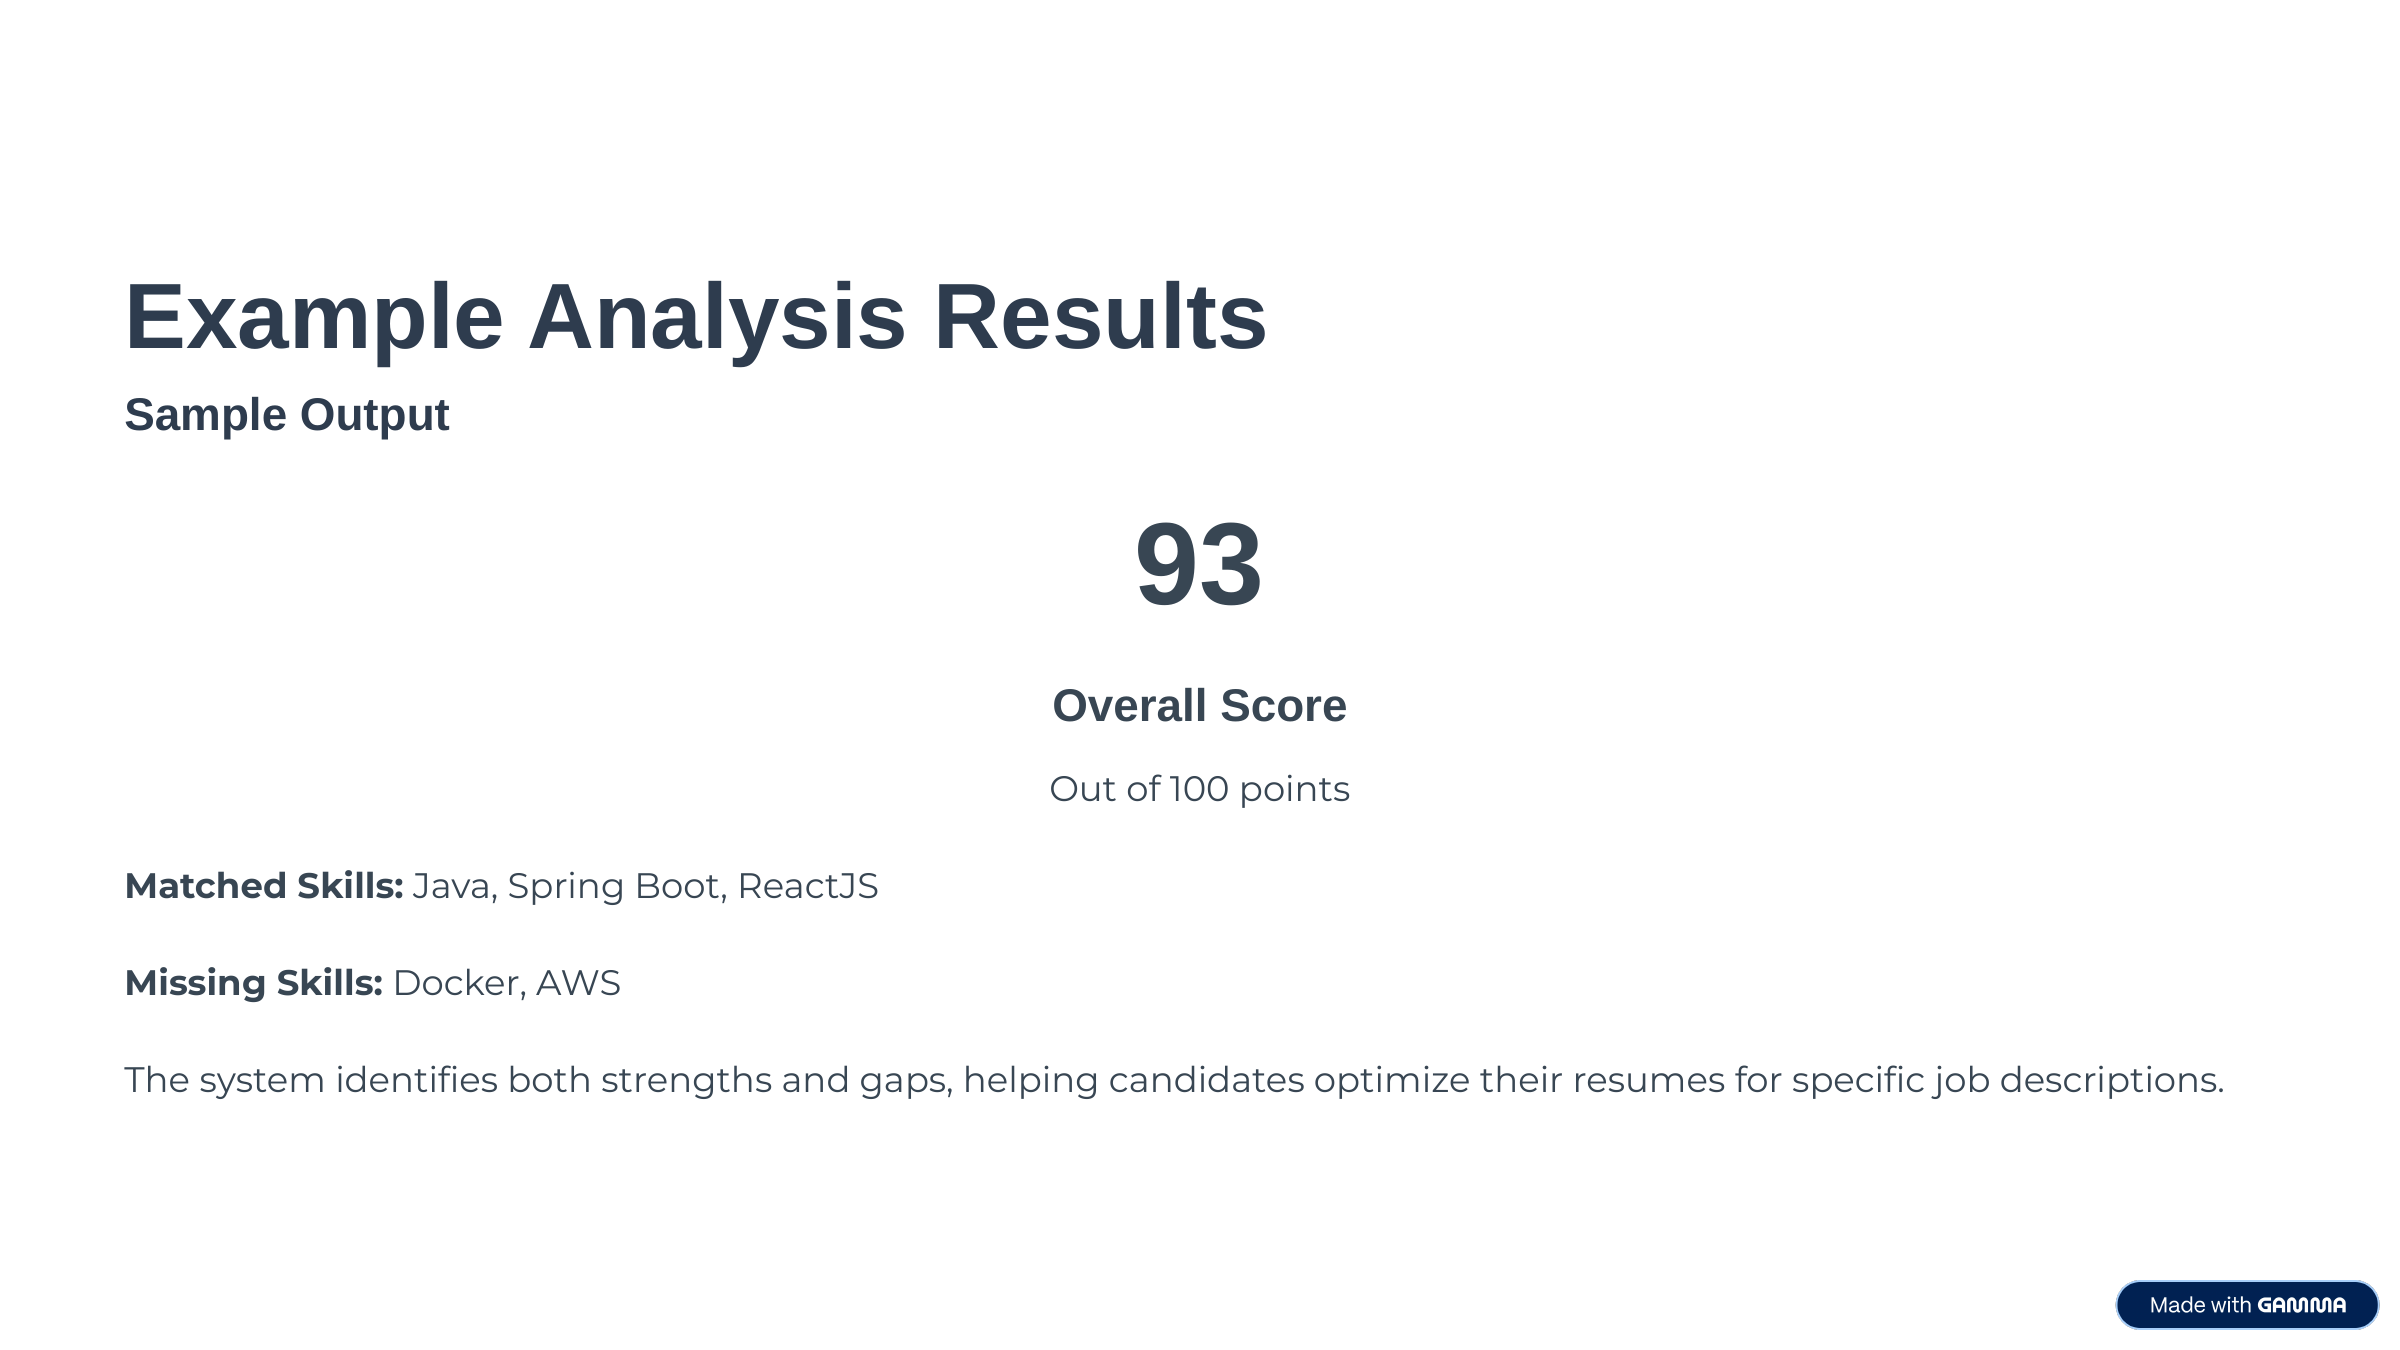

Example Analysis Results
Sample Output
93
Overall Score
Out of 100 points
Matched Skills: Java, Spring Boot, ReactJS
Missing Skills: Docker, AWS
The system identifies both strengths and gaps, helping candidates optimize their resumes for specific job descriptions.